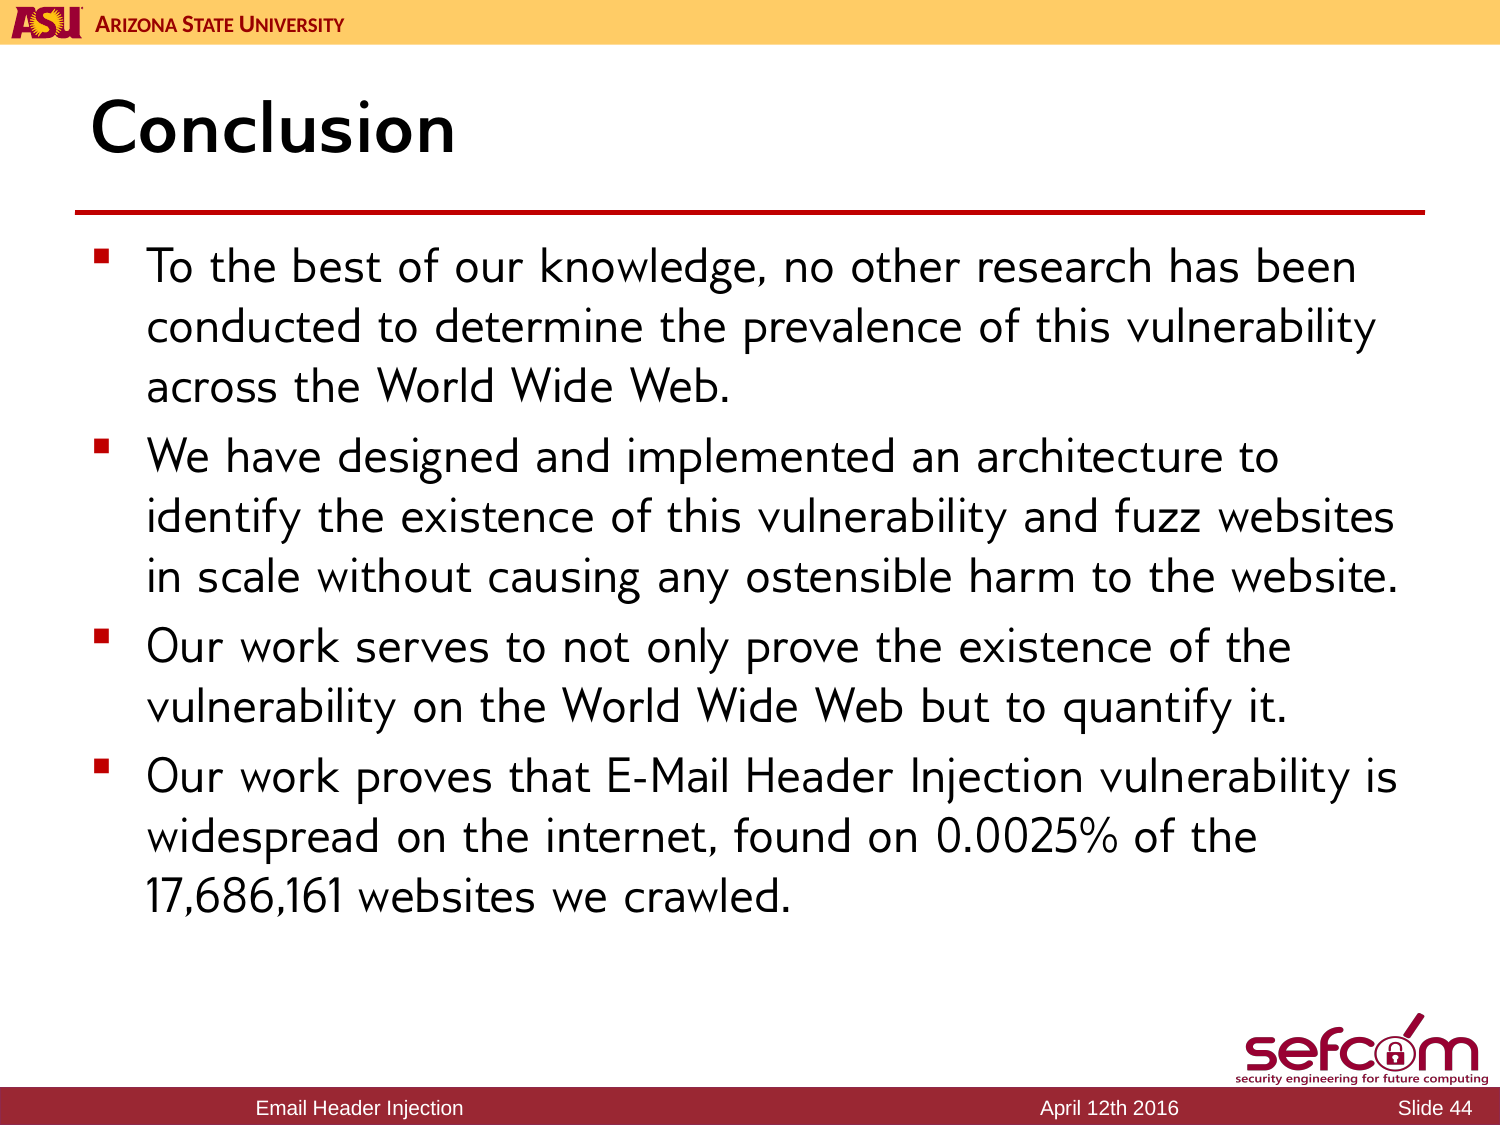

# Conclusion
To the best of our knowledge, no other research has been conducted to determine the prevalence of this vulnerability across the World Wide Web.
We have designed and implemented an architecture to identify the existence of this vulnerability and fuzz websites in scale without causing any ostensible harm to the website.
Our work serves to not only prove the existence of the vulnerability on the World Wide Web but to quantify it.
Our work proves that E-Mail Header Injection vulnerability is widespread on the internet, found on 0.0025% of the 17,686,161 websites we crawled.

Email Header Injection
April 12th 2016
Slide 44